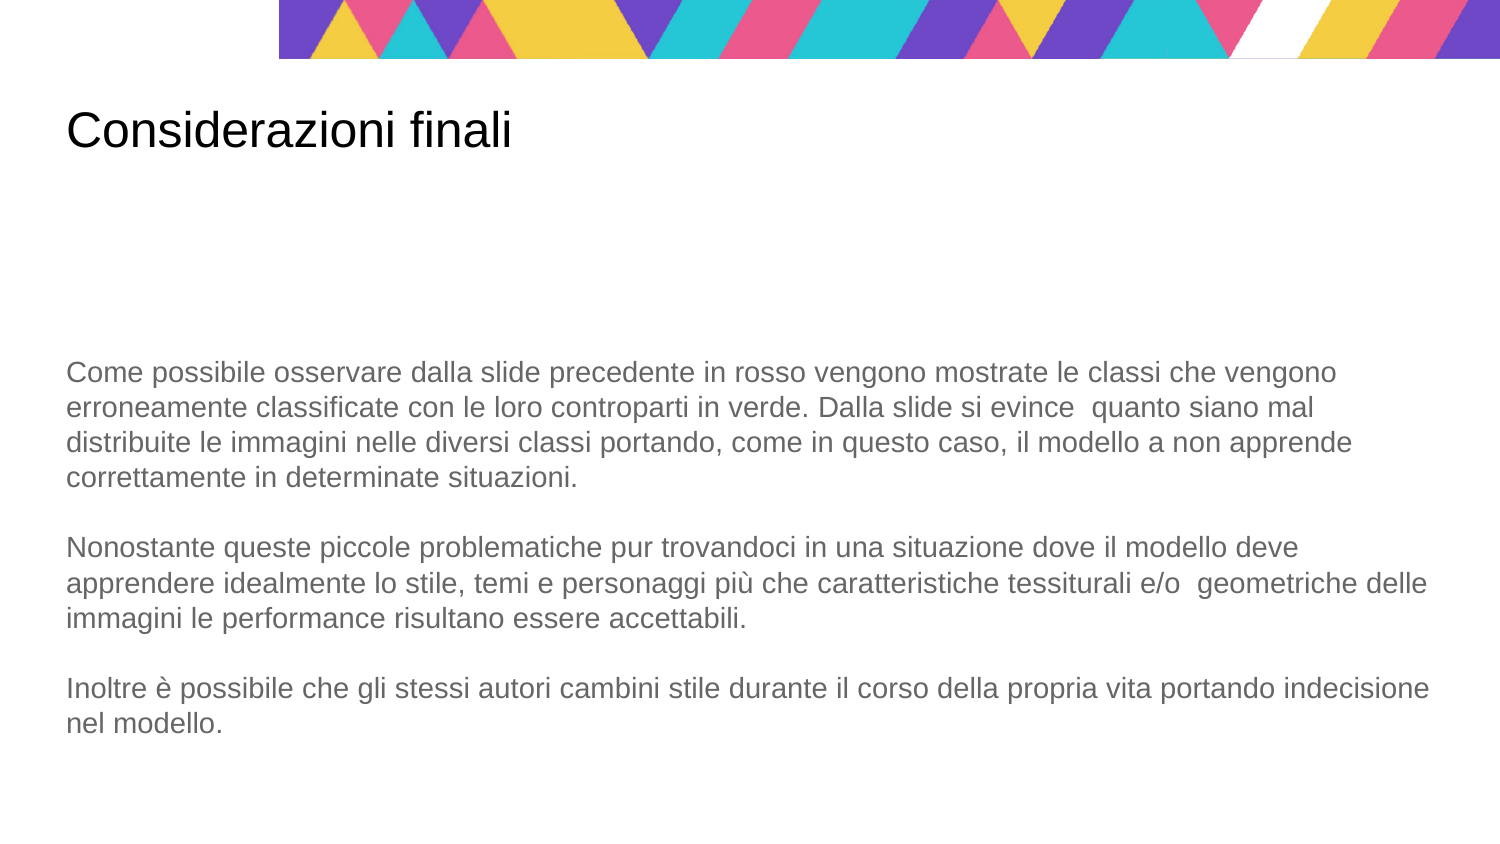

# Considerazioni finali
Come possibile osservare dalla slide precedente in rosso vengono mostrate le classi che vengono erroneamente classificate con le loro controparti in verde. Dalla slide si evince  quanto siano mal distribuite le immagini nelle diversi classi portando, come in questo caso, il modello a non apprende correttamente in determinate situazioni.

Nonostante queste piccole problematiche pur trovandoci in una situazione dove il modello deve apprendere idealmente lo stile, temi e personaggi più che caratteristiche tessiturali e/o  geometriche delle immagini le performance risultano essere accettabili.

Inoltre è possibile che gli stessi autori cambini stile durante il corso della propria vita portando indecisione nel modello.